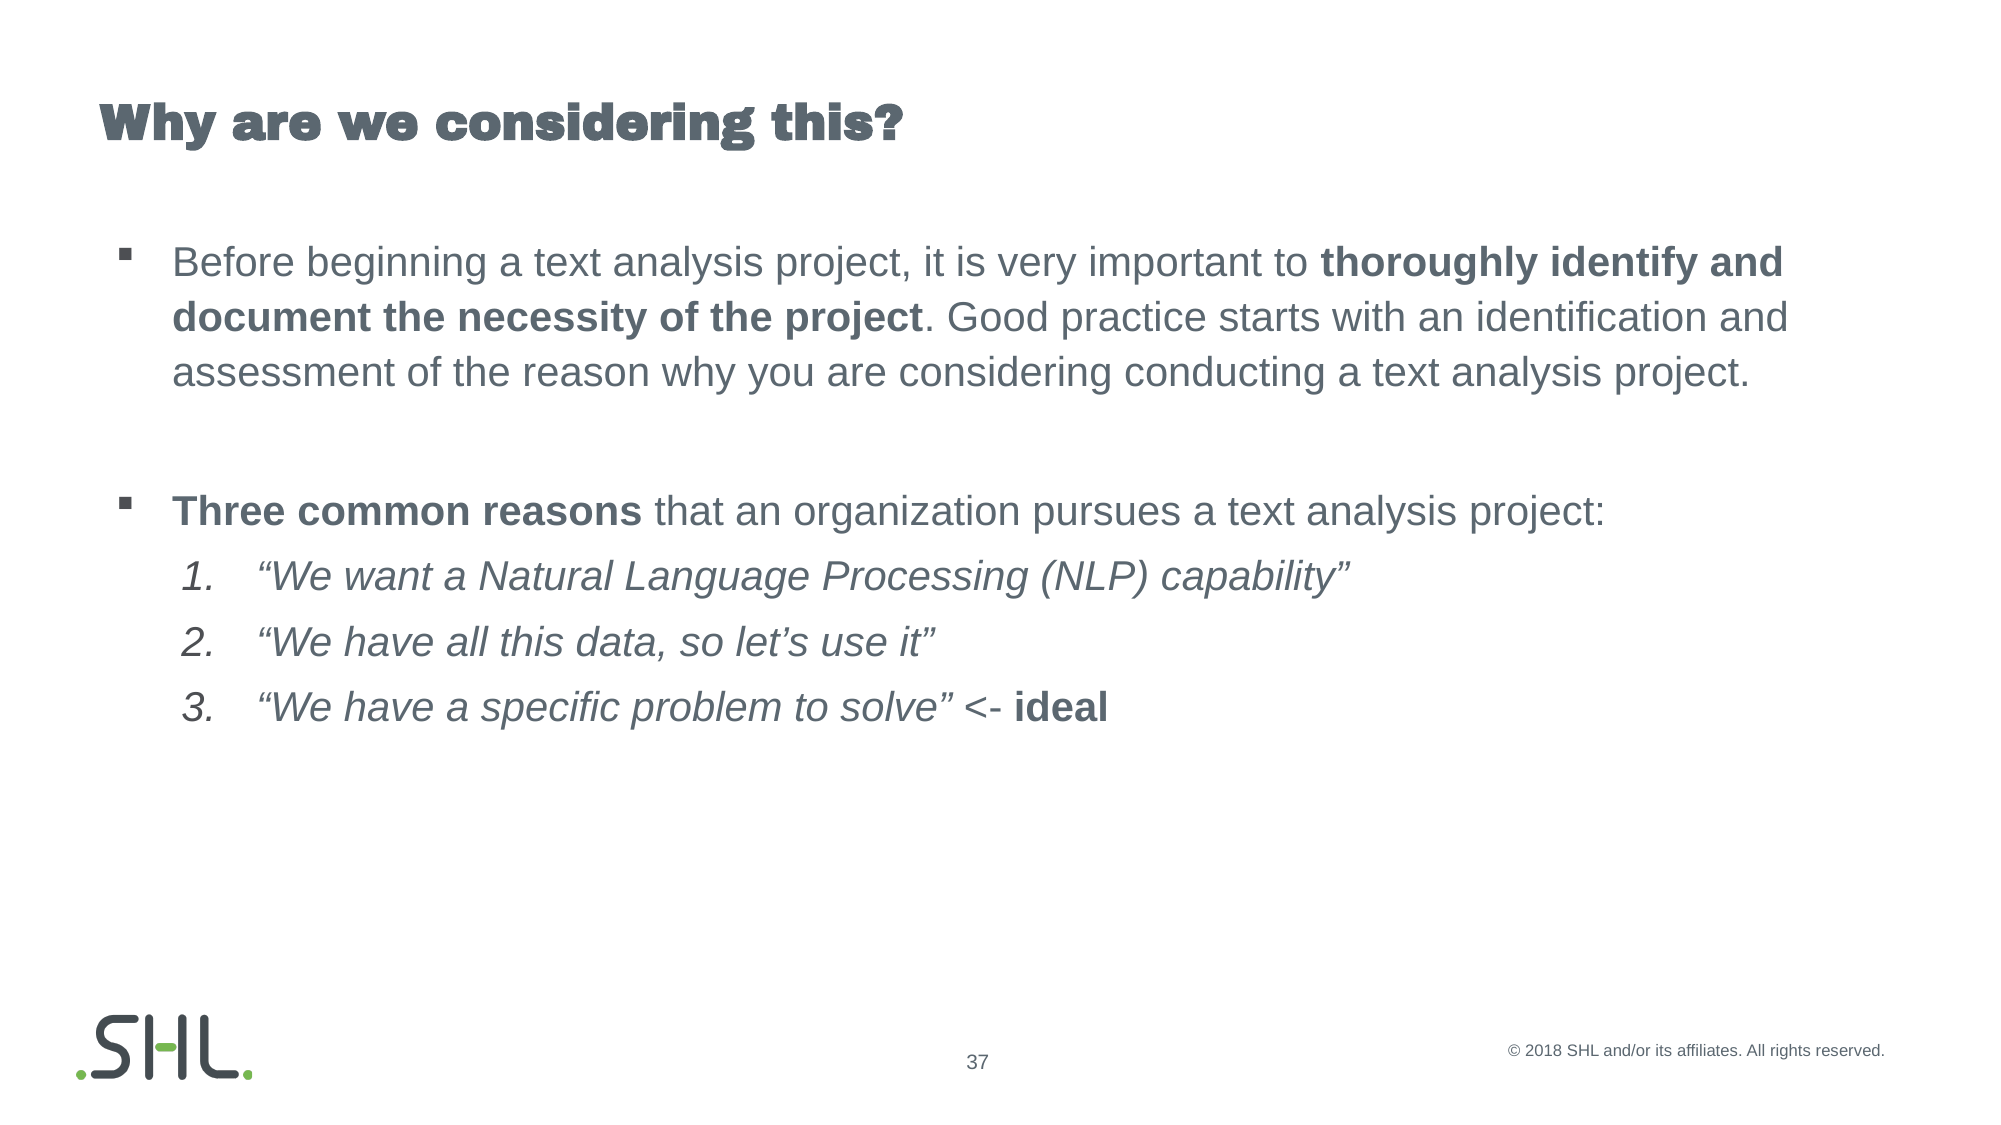

# Why are we considering this?
Before beginning a text analysis project, it is very important to thoroughly identify and document the necessity of the project. Good practice starts with an identification and assessment of the reason why you are considering conducting a text analysis project.

Three common reasons that an organization pursues a text analysis project:
“We want a Natural Language Processing (NLP) capability”
“We have all this data, so let’s use it”
“We have a specific problem to solve” <- ideal

© 2018 SHL and/or its affiliates. All rights reserved.